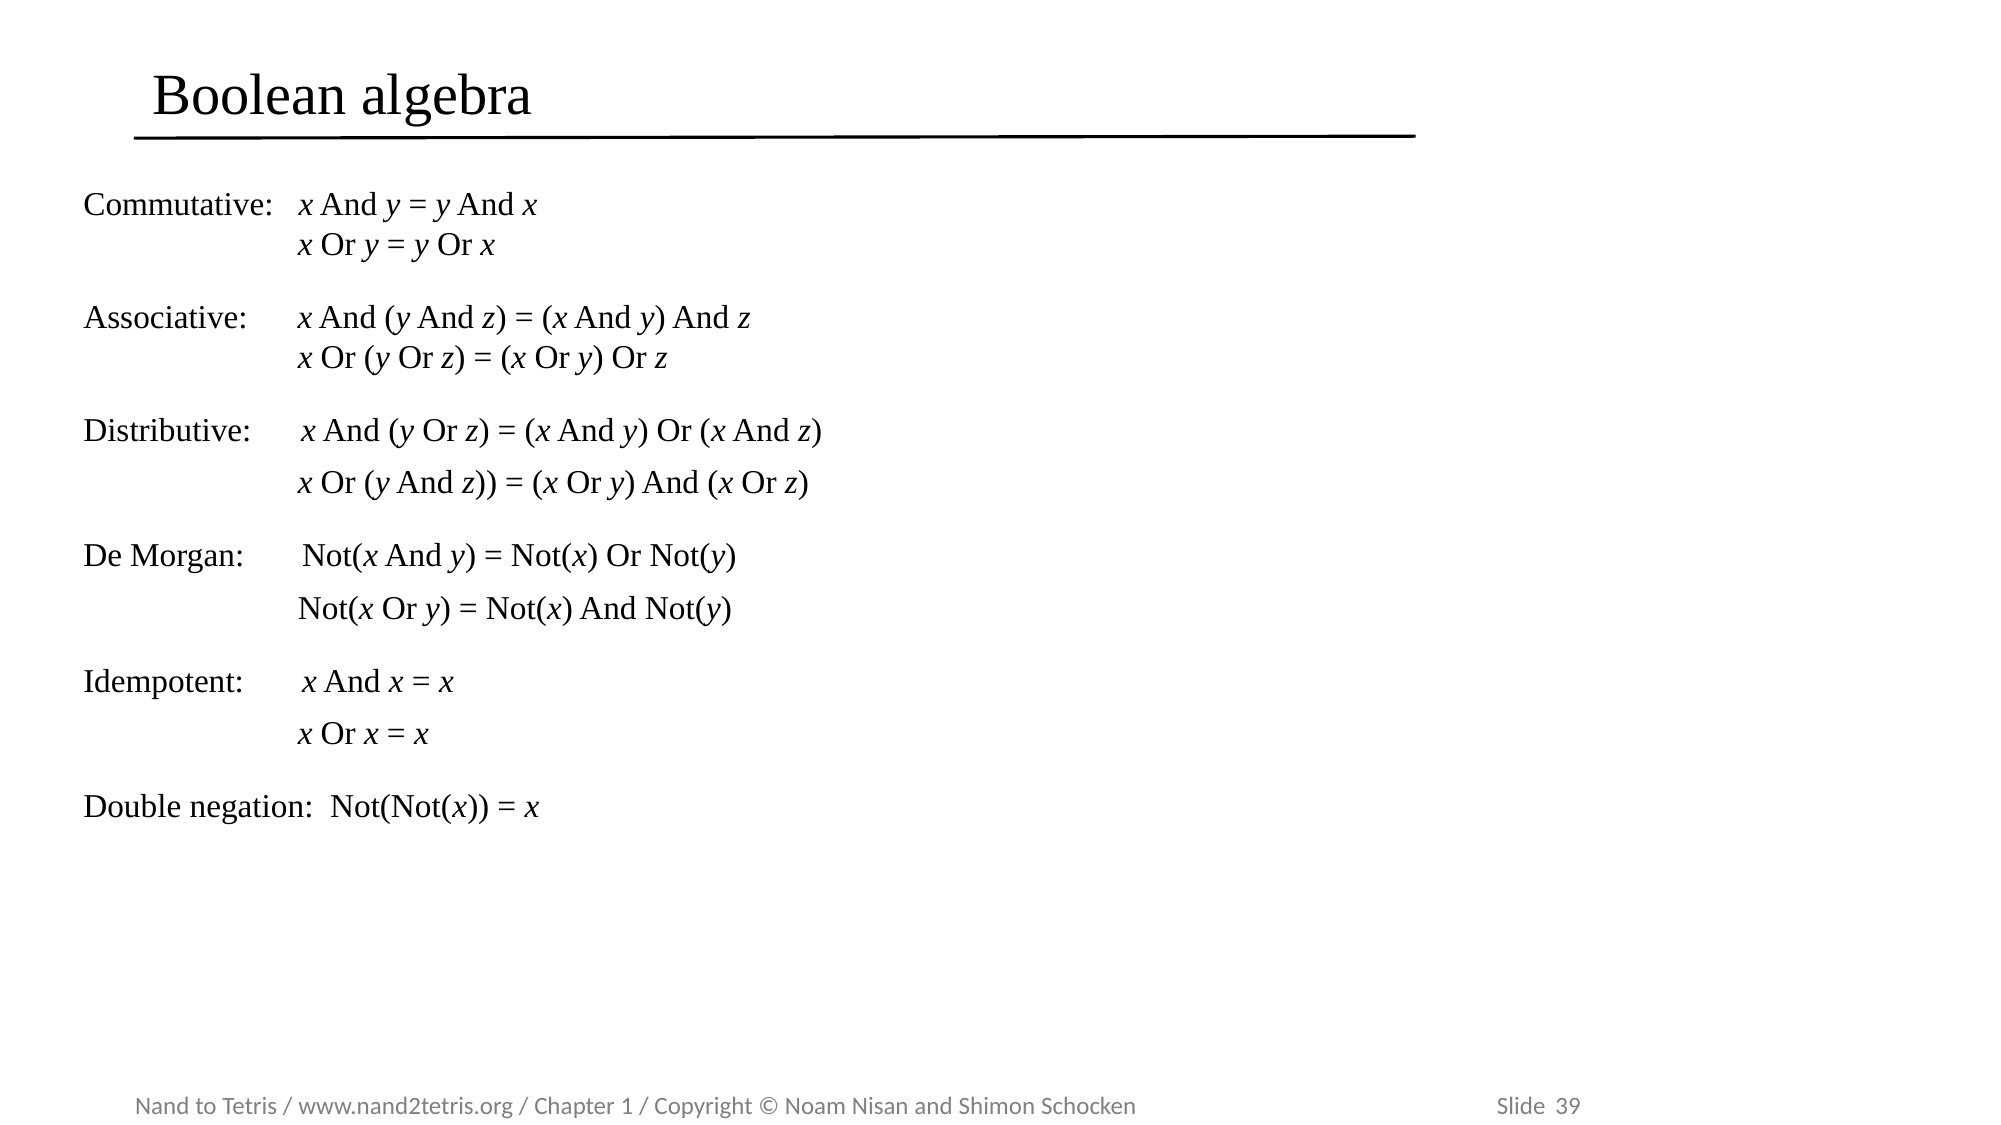

# Boolean algebra
Commutative:   x And y = y And x
                          x Or y = y Or x
Associative:      x And (y And z) = (x And y) And z
                          x Or (y Or z) = (x Or y) Or z
Distributive:      x And (y Or z) = (x And y) Or (x And z)
                          x Or (y And z)) = (x Or y) And (x Or z)
De Morgan:       Not(x And y) = Not(x) Or Not(y)
                          Not(x Or y) = Not(x) And Not(y)
Idempotent:       x And x = x
                          x Or x = x
Double negation:  Not(Not(x)) = x